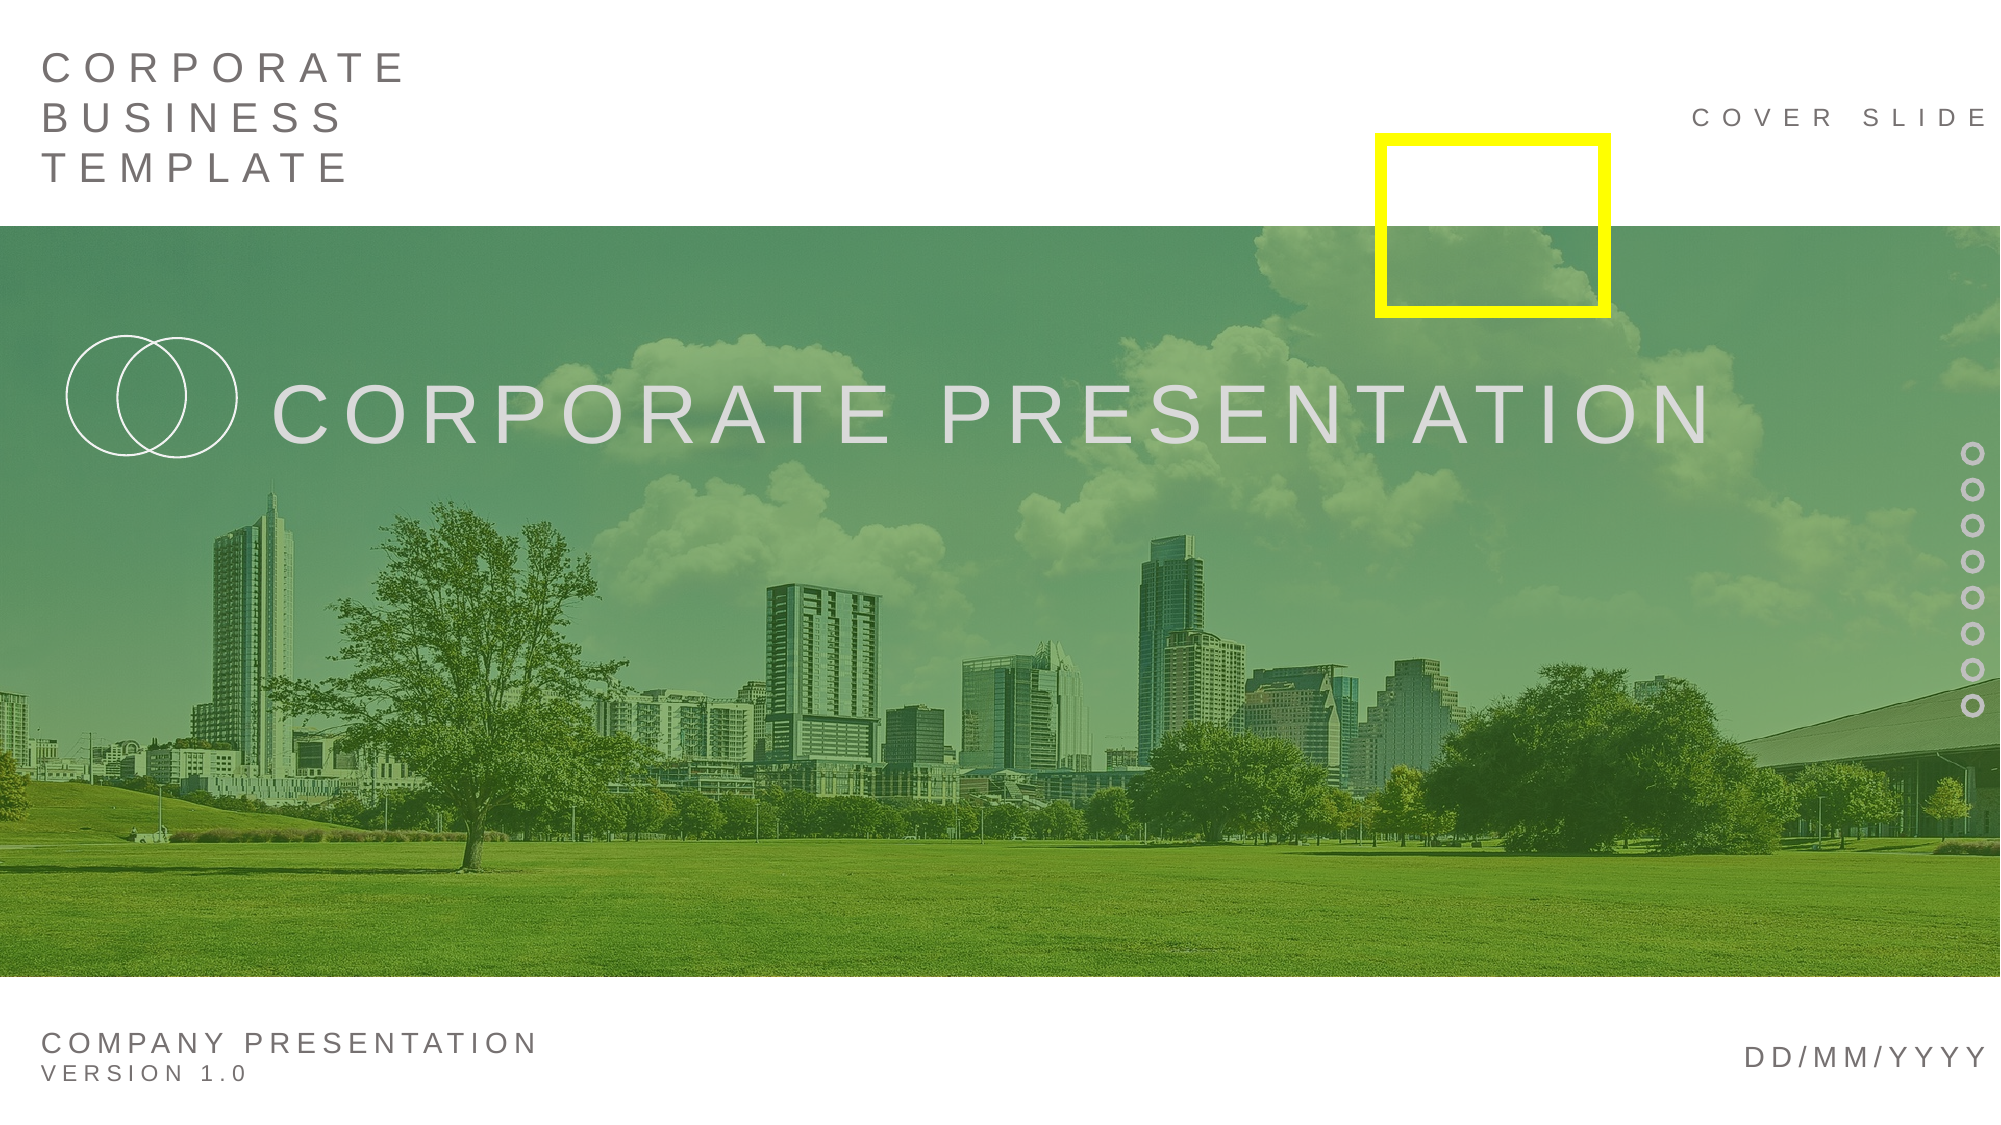

CORPORATE
BUSINESS
TEMPLATE
COVER SLIDE

CORPORATE PRESENTATION

COMPANY PRESENTATION
VERSION 1.0
DD/MM/YYYY